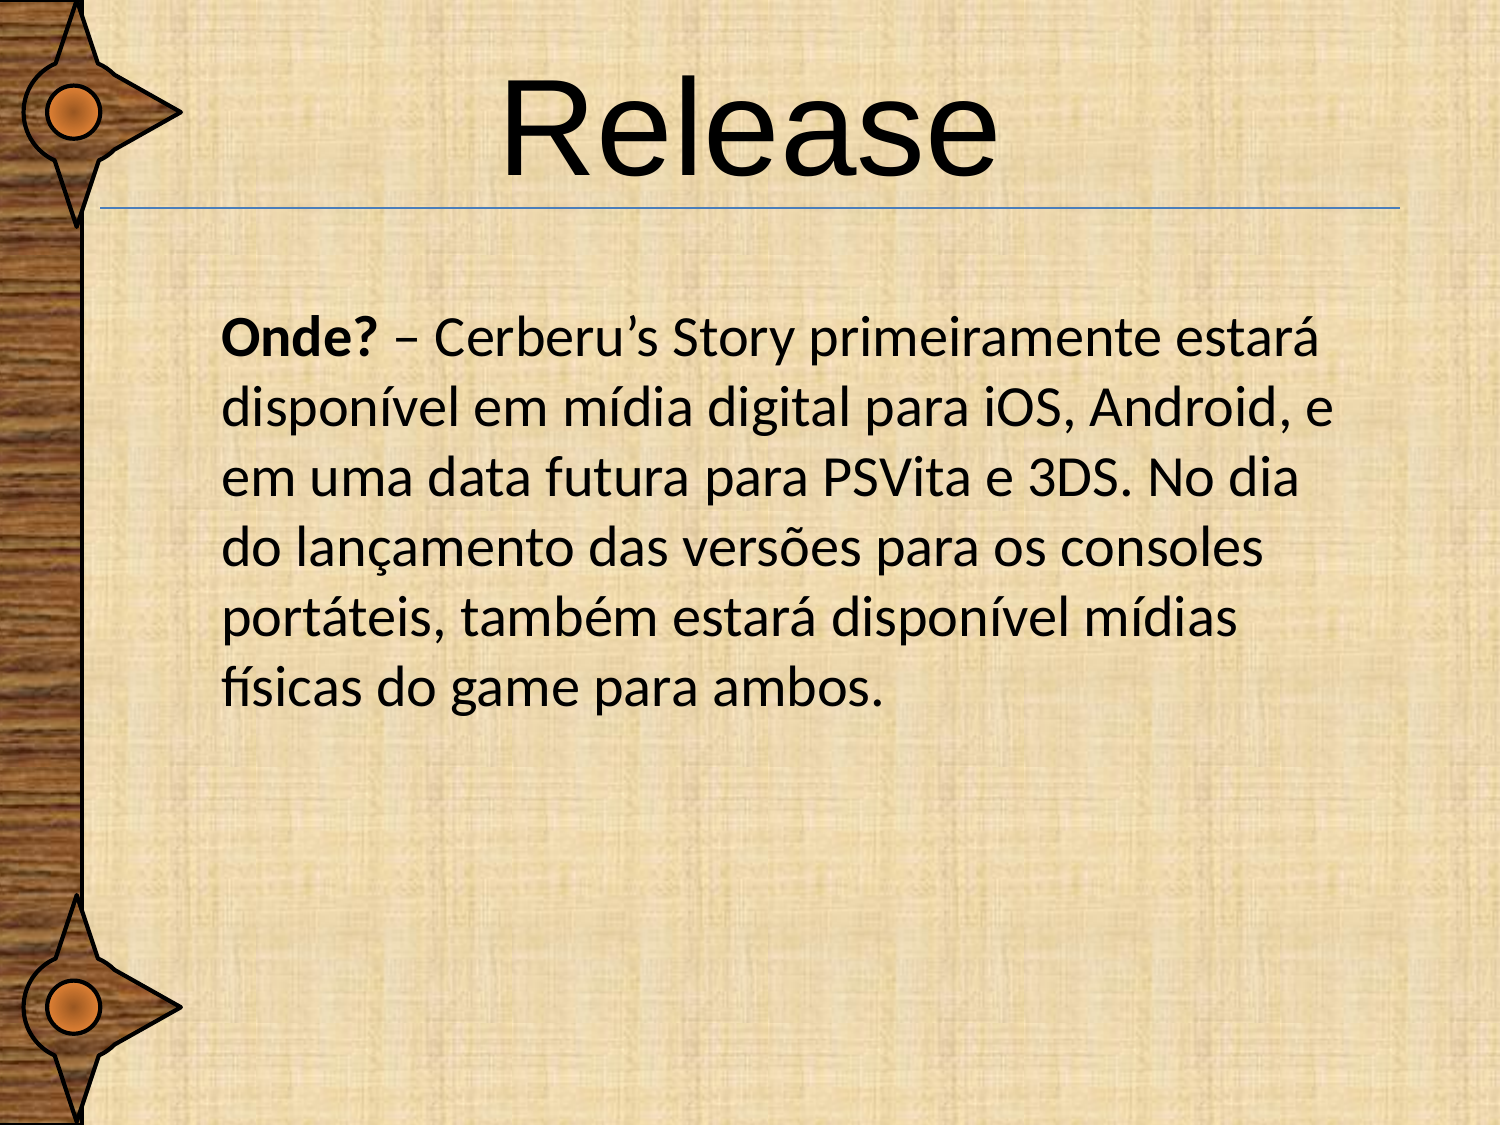

# Release
Onde? – Cerberu’s Story primeiramente estará disponível em mídia digital para iOS, Android, e em uma data futura para PSVita e 3DS. No dia do lançamento das versões para os consoles portáteis, também estará disponível mídias físicas do game para ambos.